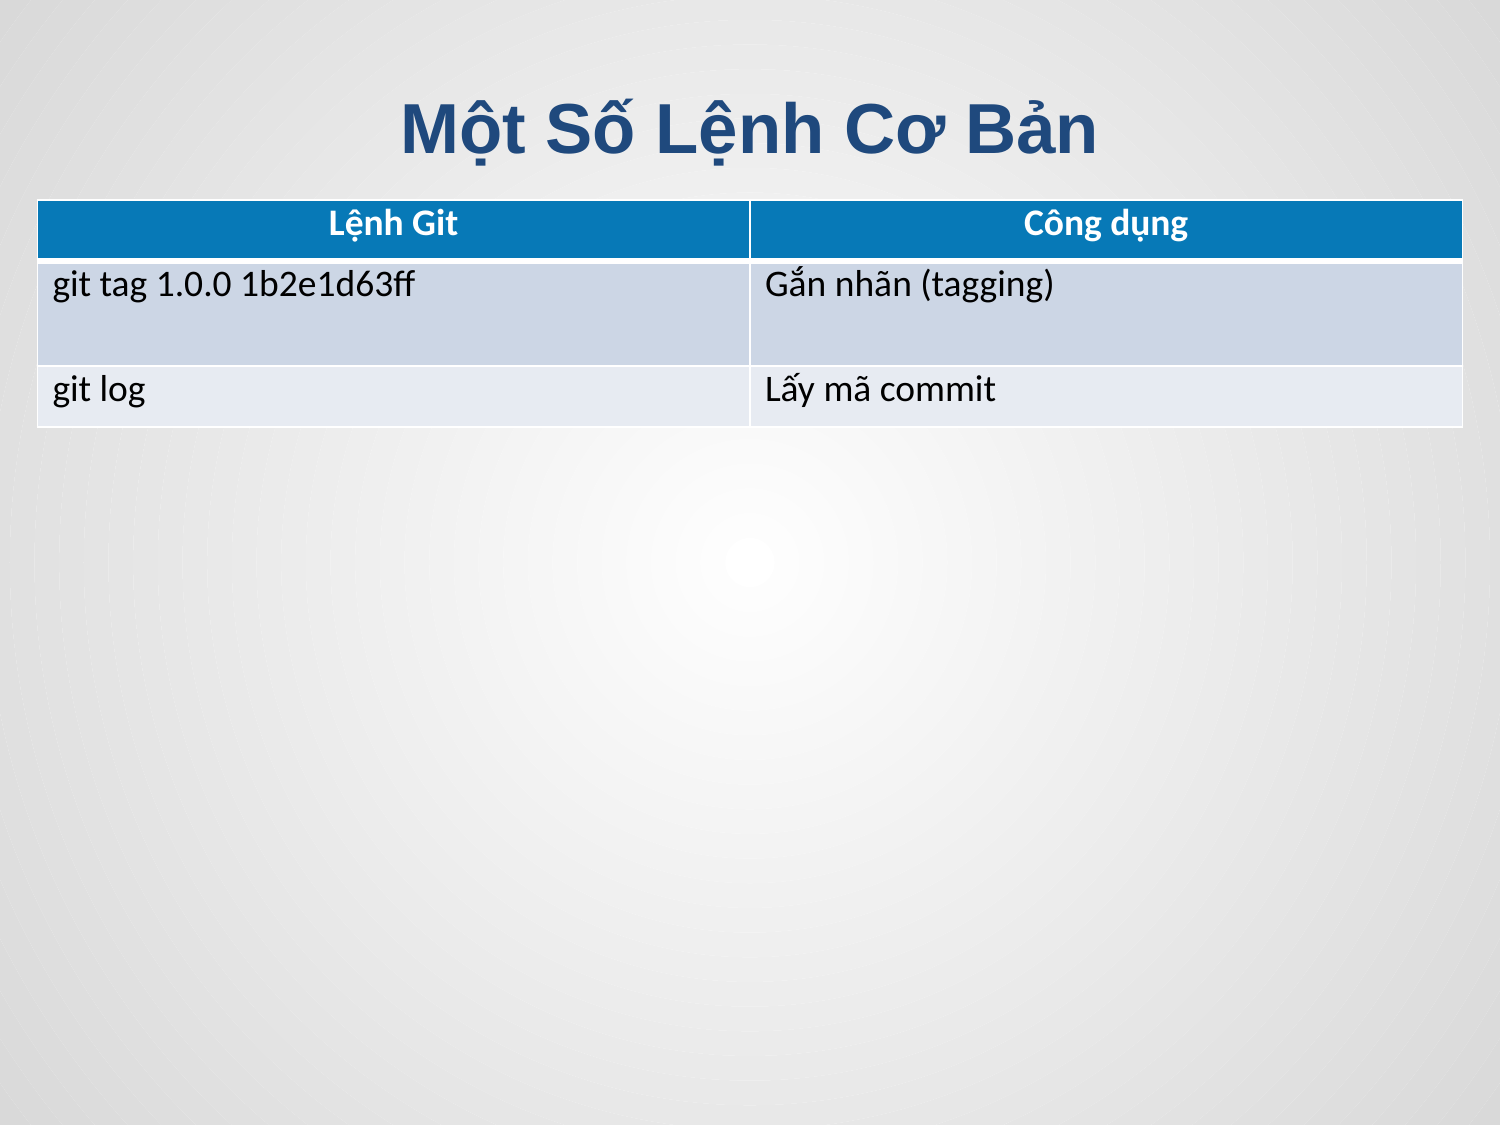

Một Số Lệnh Cơ Bản
| Lệnh Git | Công dụng |
| --- | --- |
| git tag 1.0.0 1b2e1d63ff | Gắn nhãn (tagging) |
| git log | Lấy mã commit |